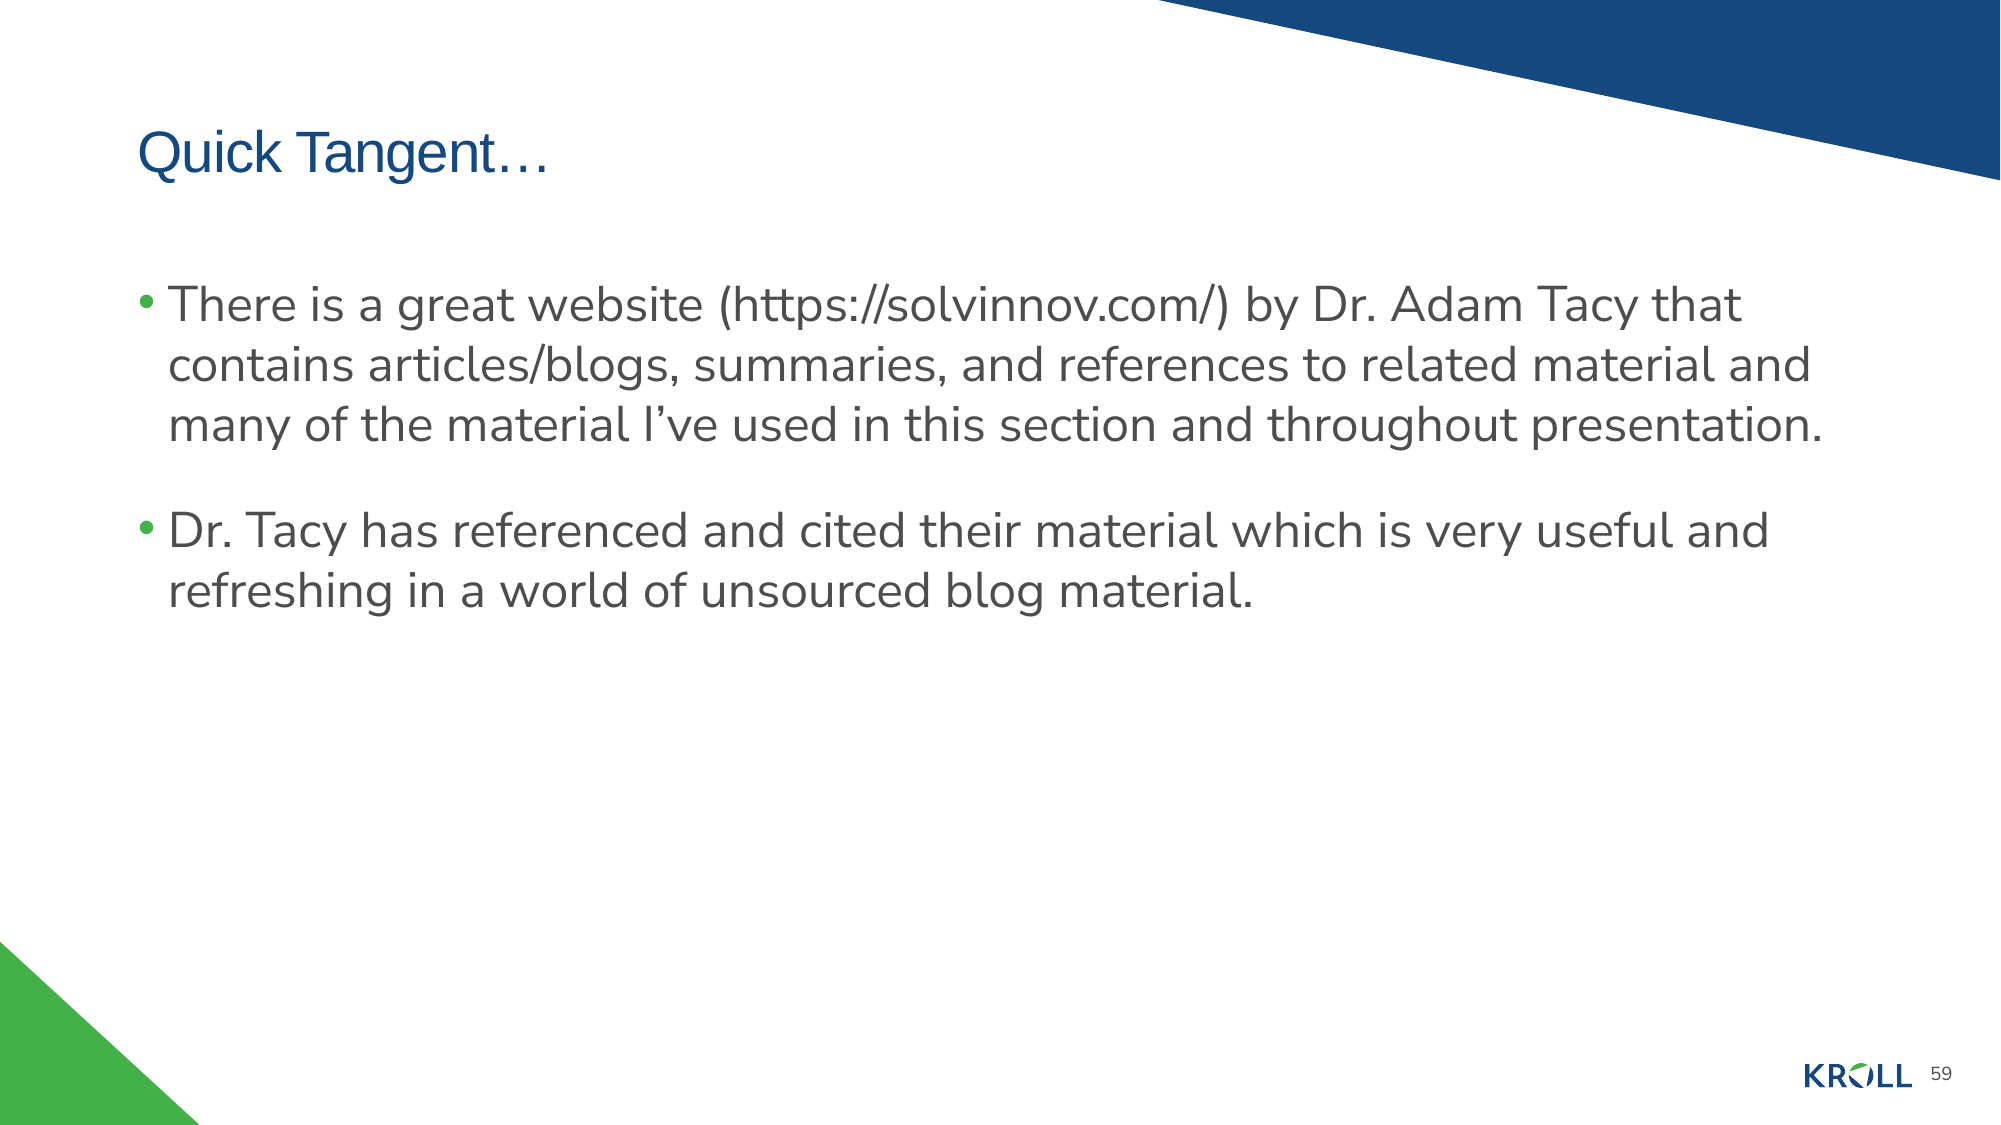

# Quick Tangent…

There is a great website (https://solvinnov.com/) by Dr. Adam Tacy that contains articles/blogs, summaries, and references to related material and many of the material I’ve used in this section and throughout presentation.
Dr. Tacy has referenced and cited their material which is very useful and refreshing in a world of unsourced blog material.

59